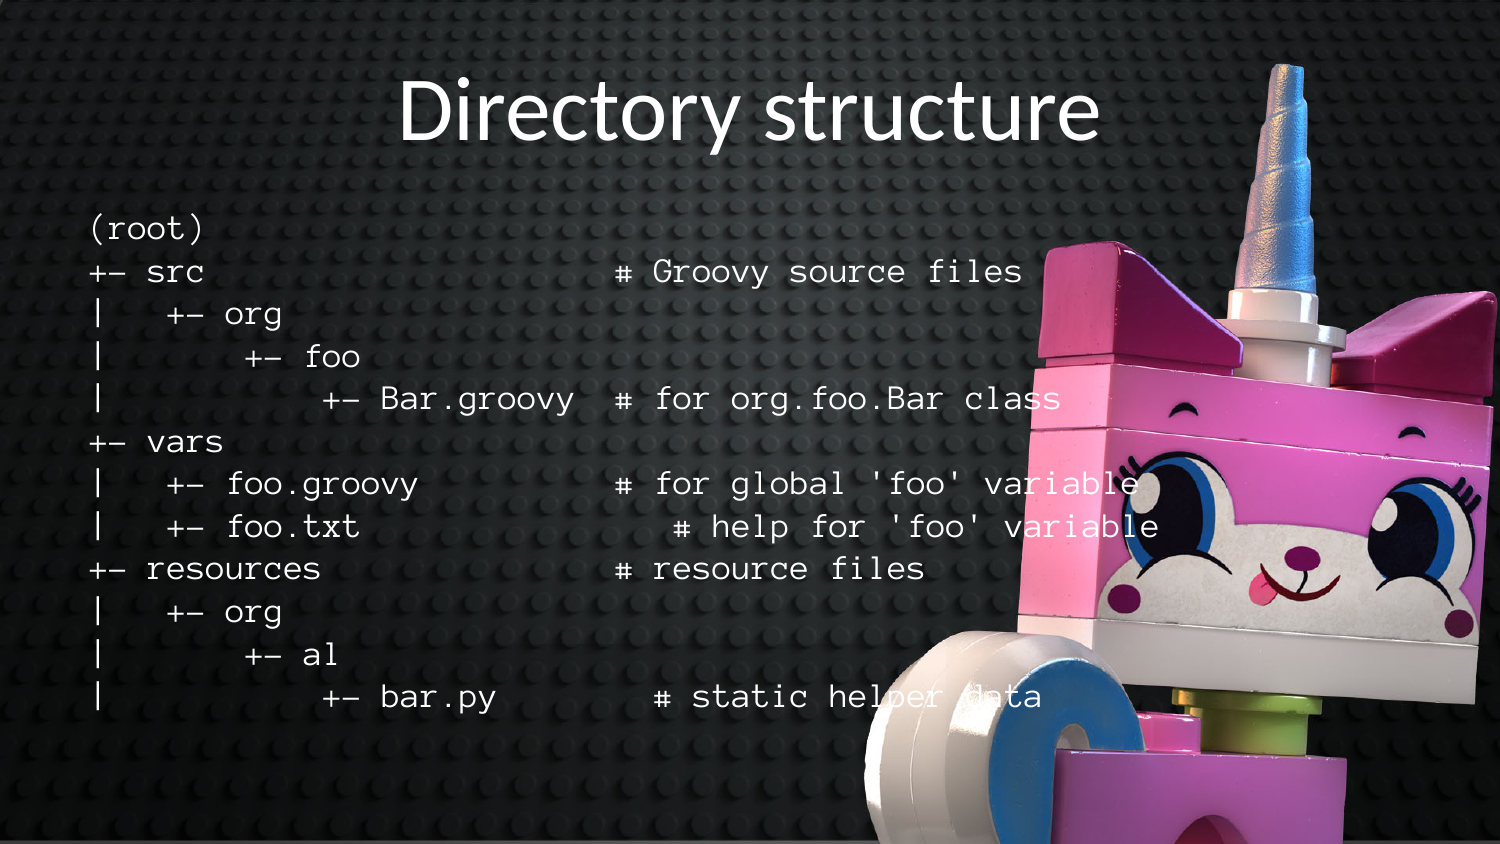

Directory structure
(root)
+- src                     # Groovy source files
|   +- org
|       +- foo
|           +- Bar.groovy  # for org.foo.Bar class
+- vars
|   +- foo.groovy          # for global 'foo' variable
|   +- foo.txt                # help for 'foo' variable
+- resources               # resource files
|   +- org
|       +- al
|           +- bar.py        # static helper data